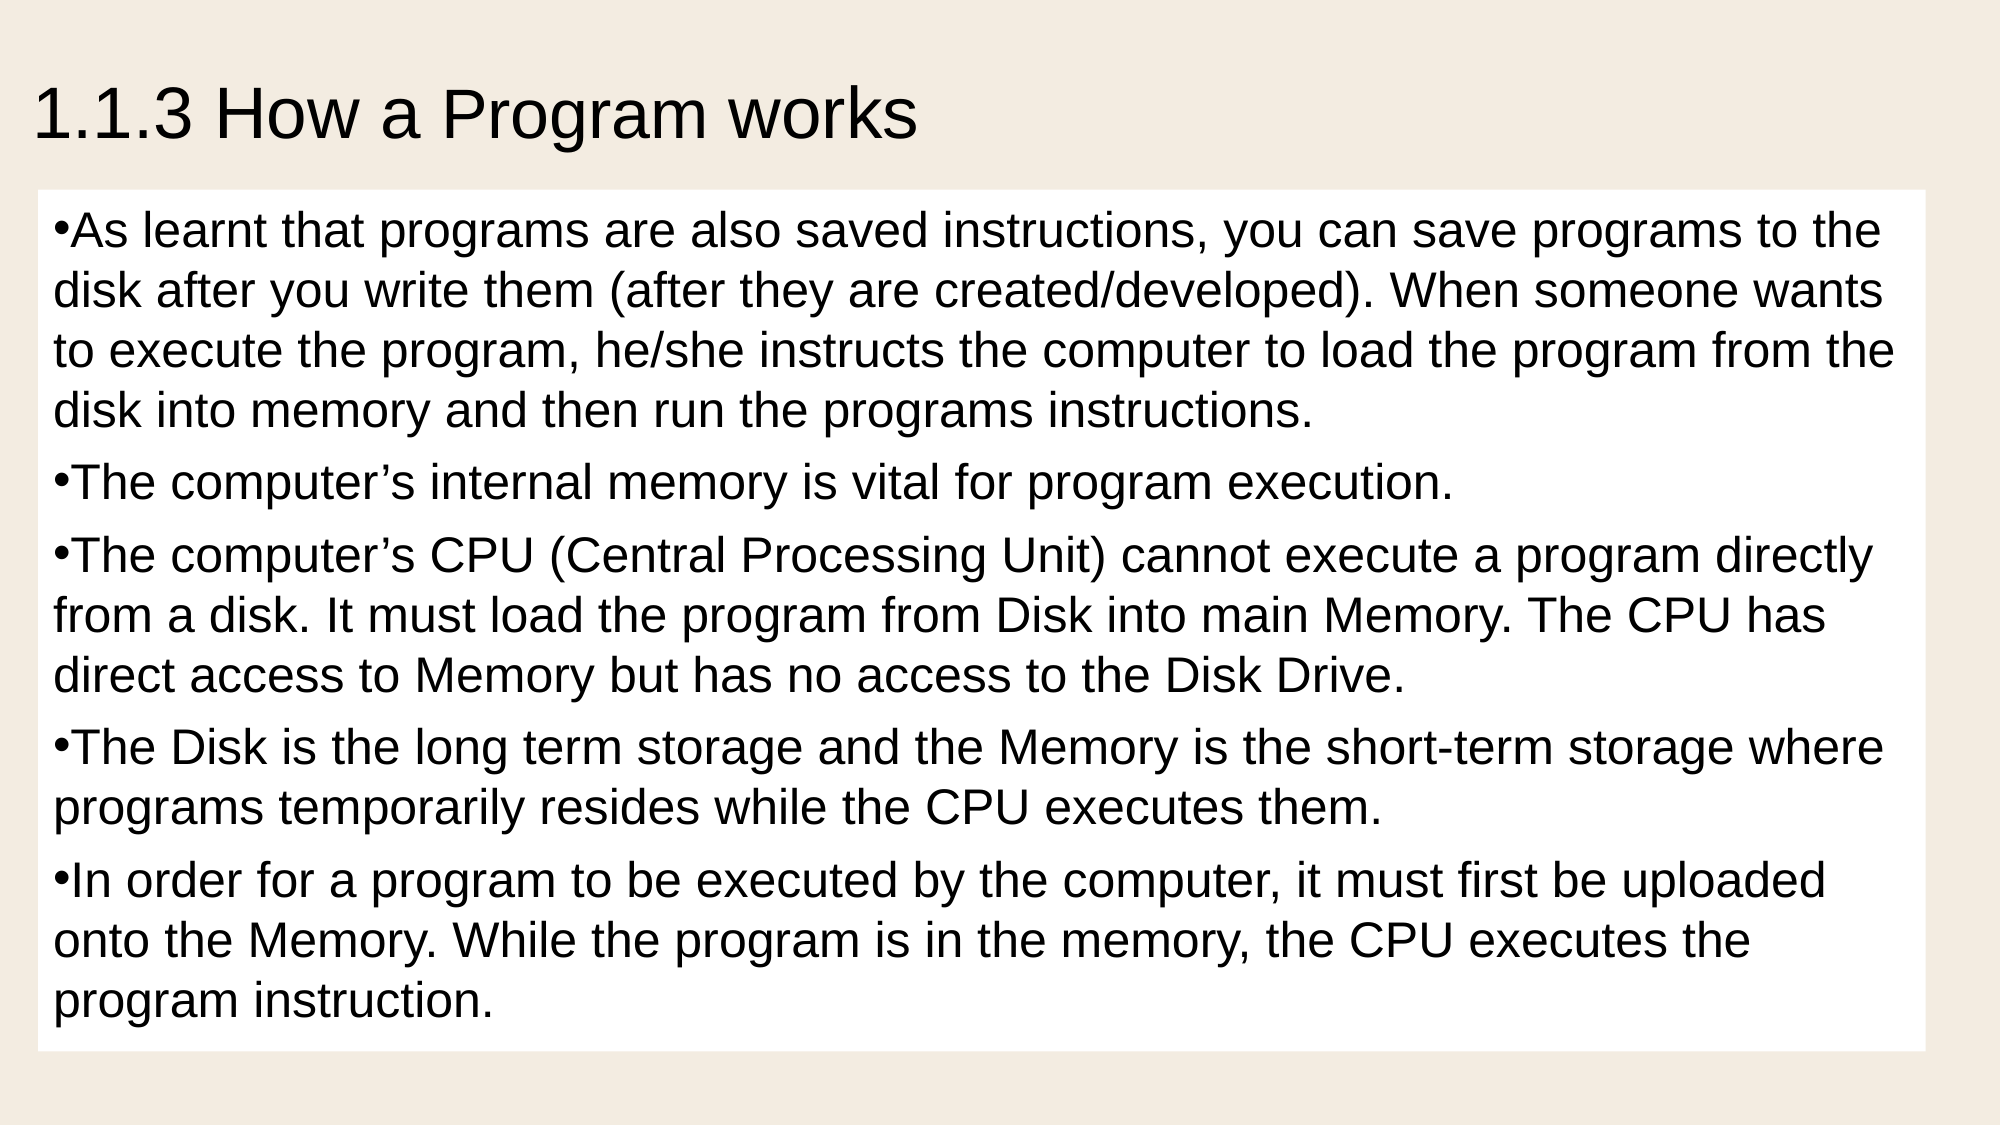

1.1.3 How a Program works
As learnt that programs are also saved instructions, you can save programs to the disk after you write them (after they are created/developed). When someone wants to execute the program, he/she instructs the computer to load the program from the disk into memory and then run the programs instructions.
The computer’s internal memory is vital for program execution.
The computer’s CPU (Central Processing Unit) cannot execute a program directly from a disk. It must load the program from Disk into main Memory. The CPU has direct access to Memory but has no access to the Disk Drive.
The Disk is the long term storage and the Memory is the short-term storage where programs temporarily resides while the CPU executes them.
In order for a program to be executed by the computer, it must first be uploaded onto the Memory. While the program is in the memory, the CPU executes the program instruction.